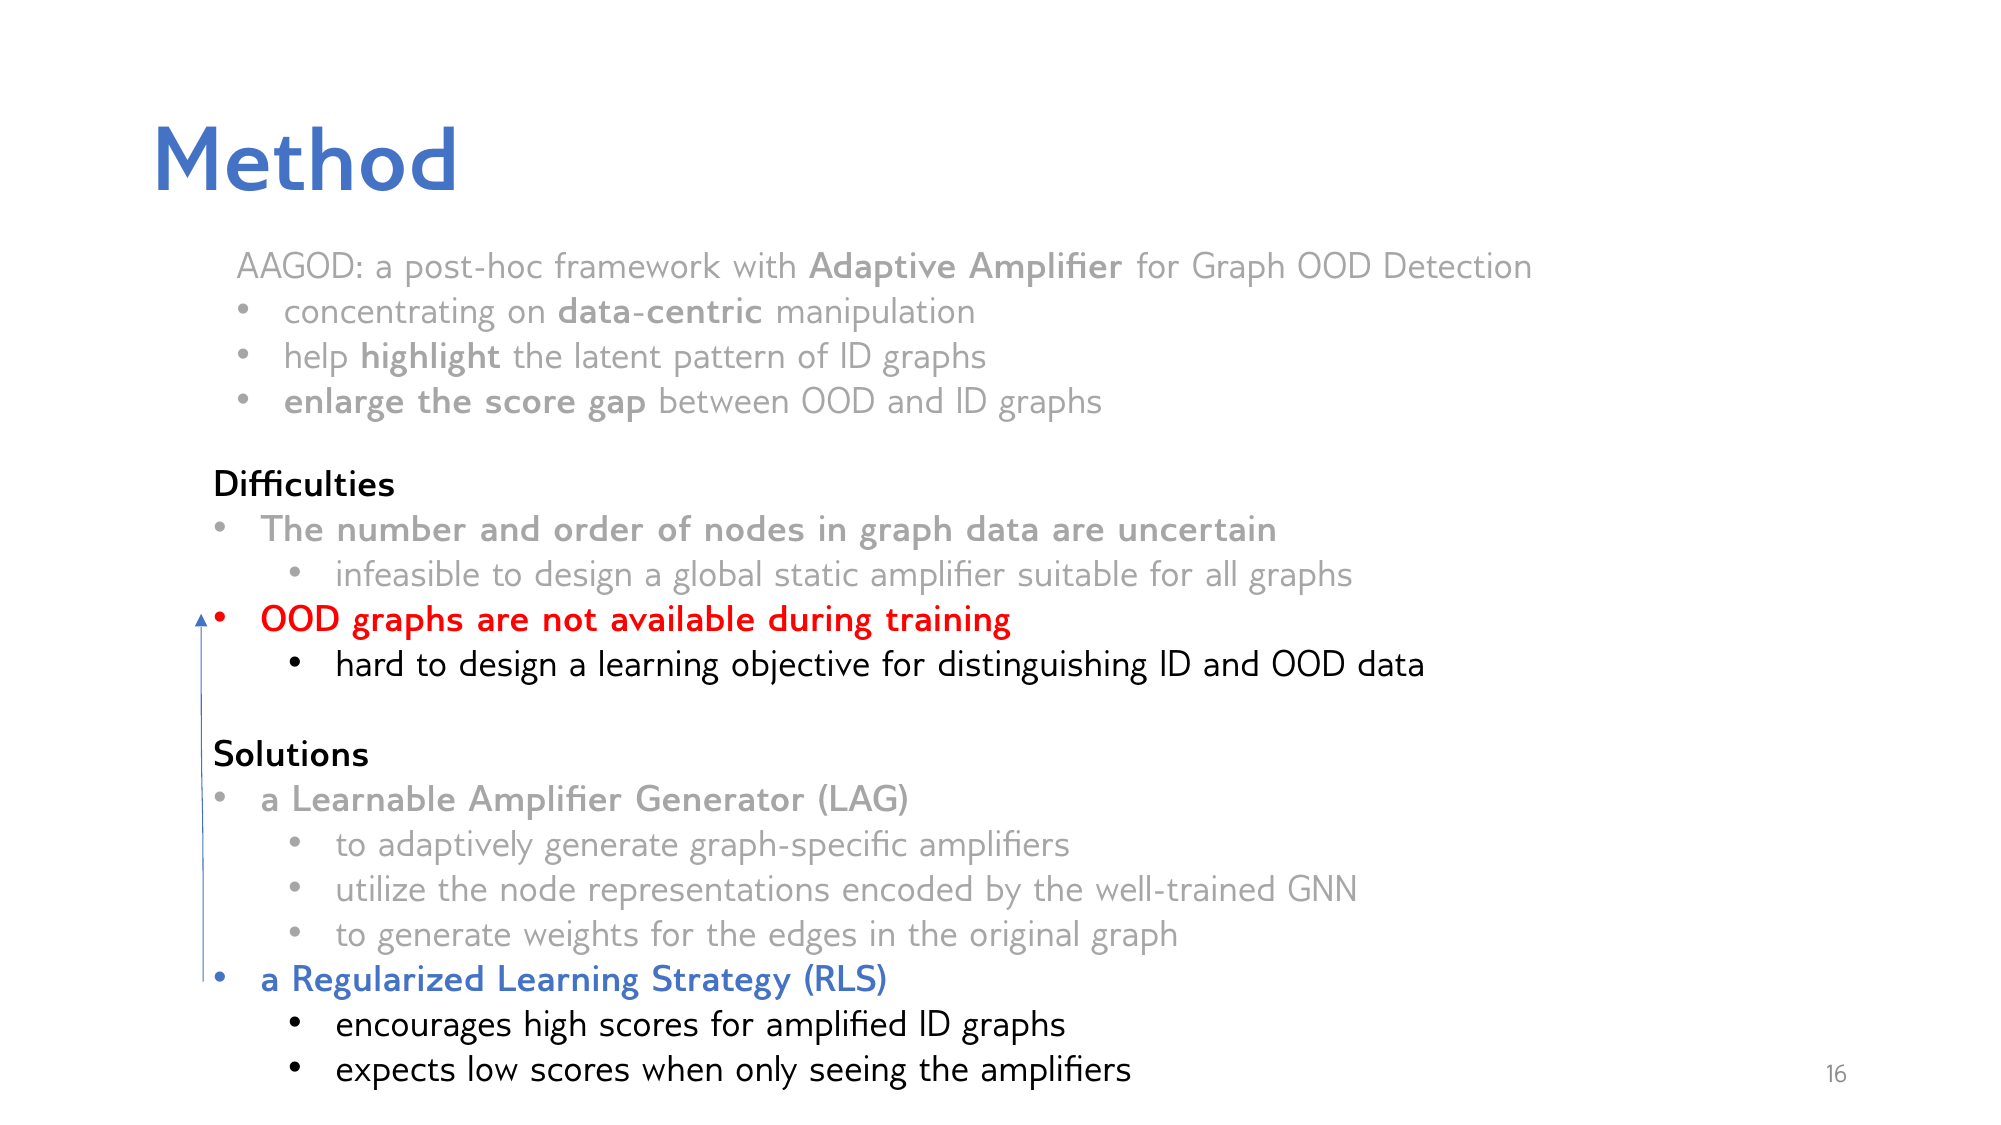

# Method
AAGOD: a post-hoc framework with Adaptive Amplifier for Graph OOD Detection
concentrating on data-centric manipulation
﻿help highlight the latent pattern of ID graphs
enlarge the score gap between OOD and ID graphs
Difficulties﻿
The number and order of nodes in graph data are uncertain
infeasible to design a global static amplifier suitable for all graphs
OOD graphs are not available during training
hard to design a learning objective for distinguishing ID and OOD data

Solutions
﻿a Learnable Amplifier Generator (LAG)
to adaptively generate graph-specific amplifiers
utilize the node representations encoded by the well-trained GNN
to generate weights for the edges in the original graph
a Regularized Learning Strategy (RLS)
encourages high scores for amplified ID graphs
expects low scores when only seeing the amplifiers
16